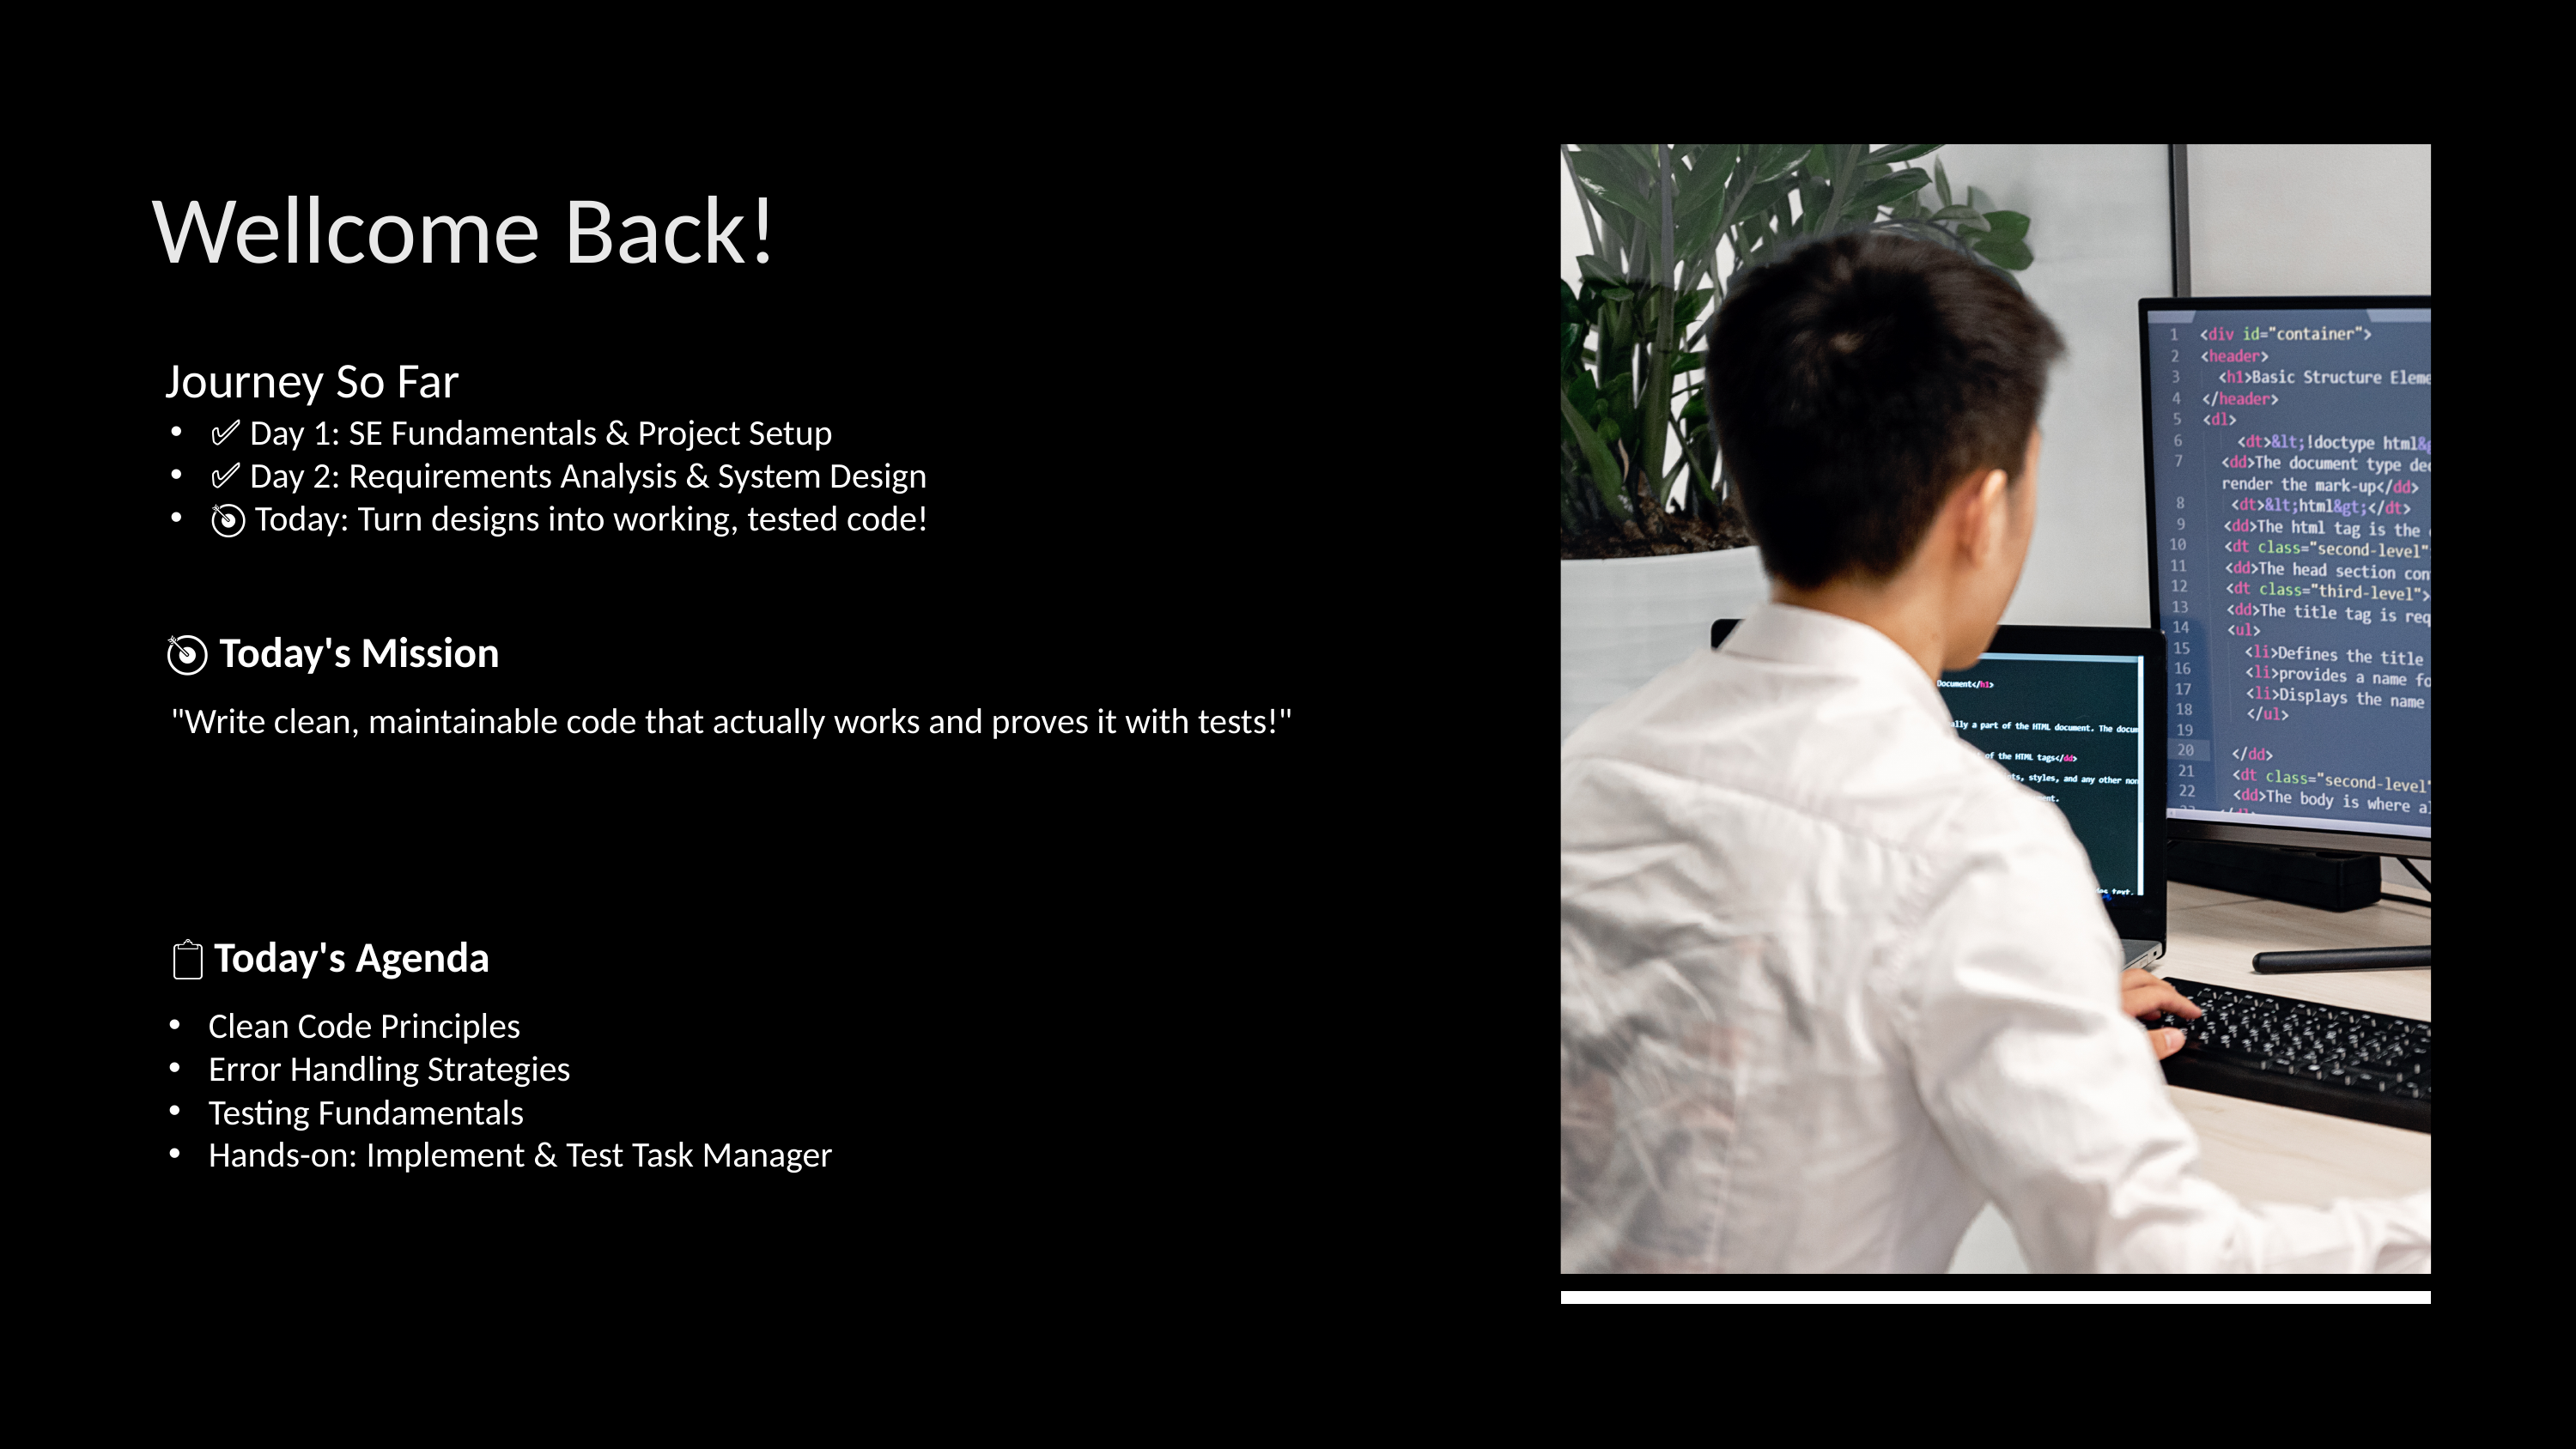

Wellcome Back!
Journey So Far
✅ Day 1: SE Fundamentals & Project Setup
✅ Day 2: Requirements Analysis & System Design
🎯 Today: Turn designs into working, tested code!
🎯 Today's Mission
"Write clean, maintainable code that actually works and proves it with tests!"
📋 Today's Agenda
Clean Code Principles
Error Handling Strategies
Testing Fundamentals
Hands-on: Implement & Test Task Manager